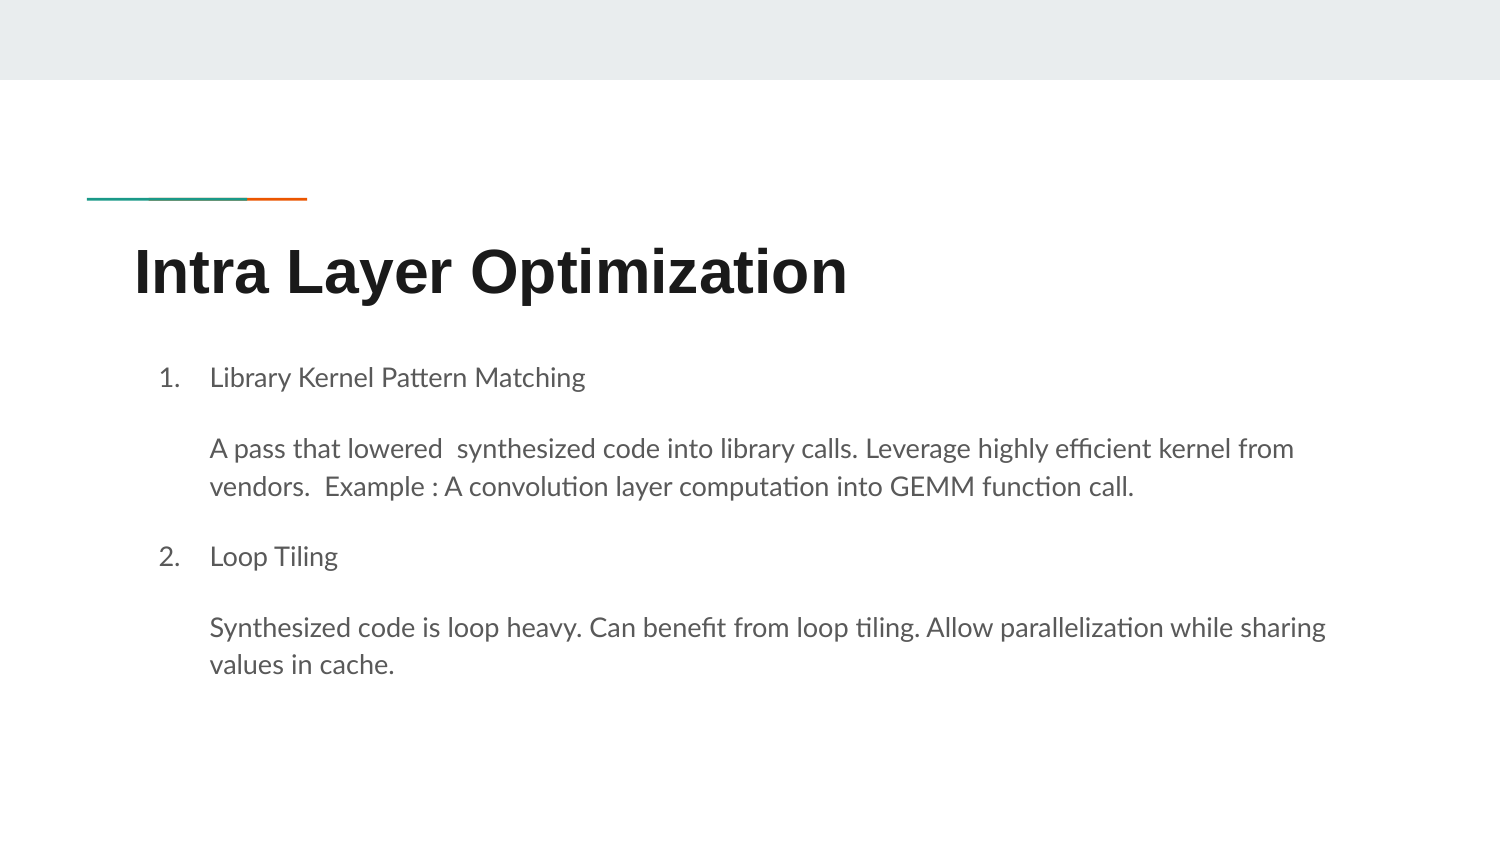

# Intra Layer Optimization
Library Kernel Pattern Matching
A pass that lowered  synthesized code into library calls. Leverage highly efficient kernel from vendors.  Example : A convolution layer computation into GEMM function call.
Loop Tiling
Synthesized code is loop heavy. Can benefit from loop tiling. Allow parallelization while sharing values in cache.